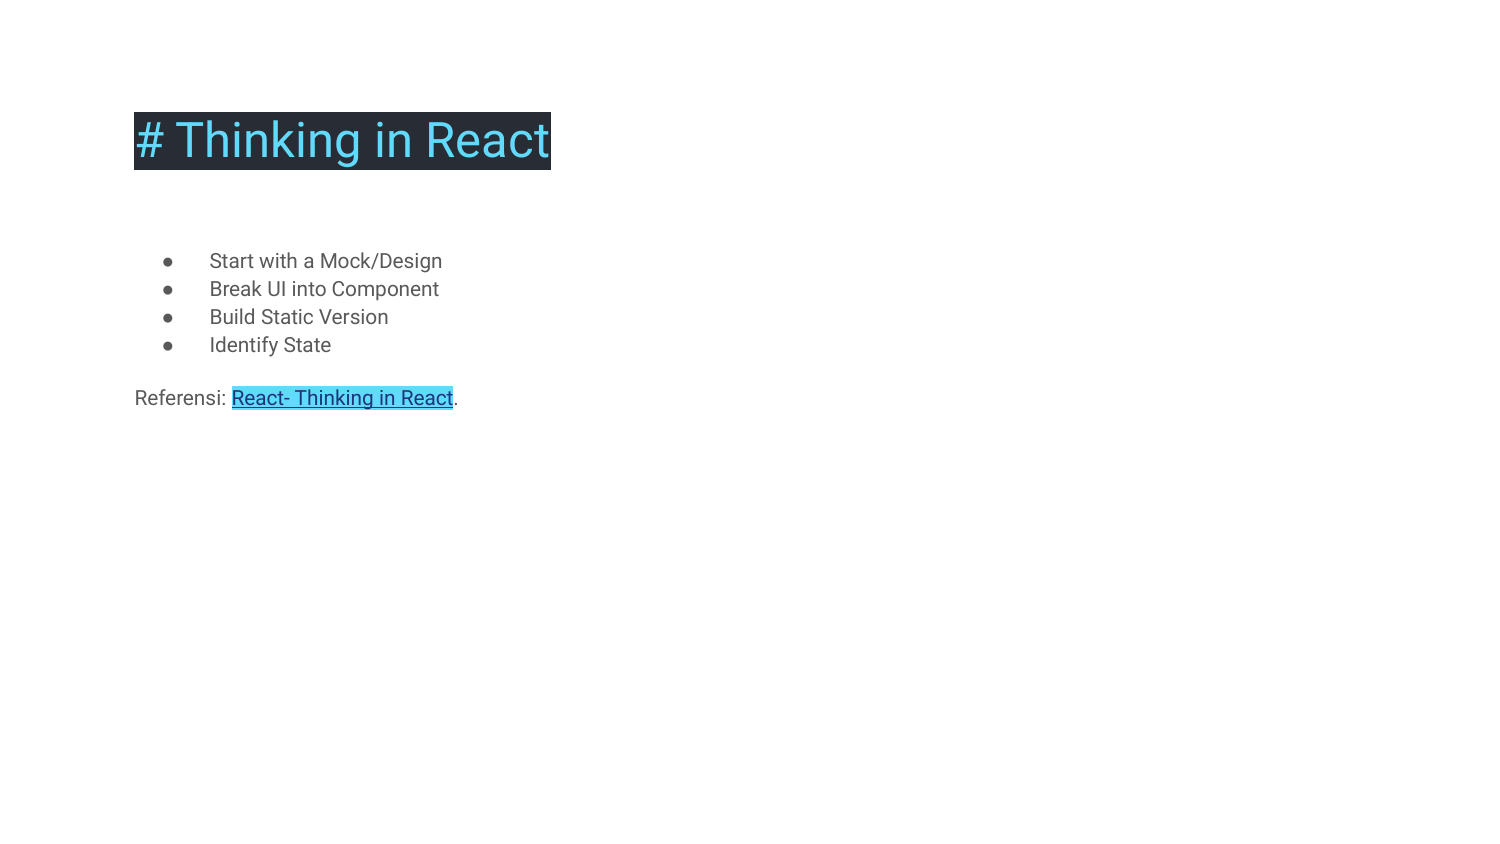

# Thinking in React
Start with a Mock/Design
Break UI into Component
Build Static Version
Identify State
Referensi: React- Thinking in React.